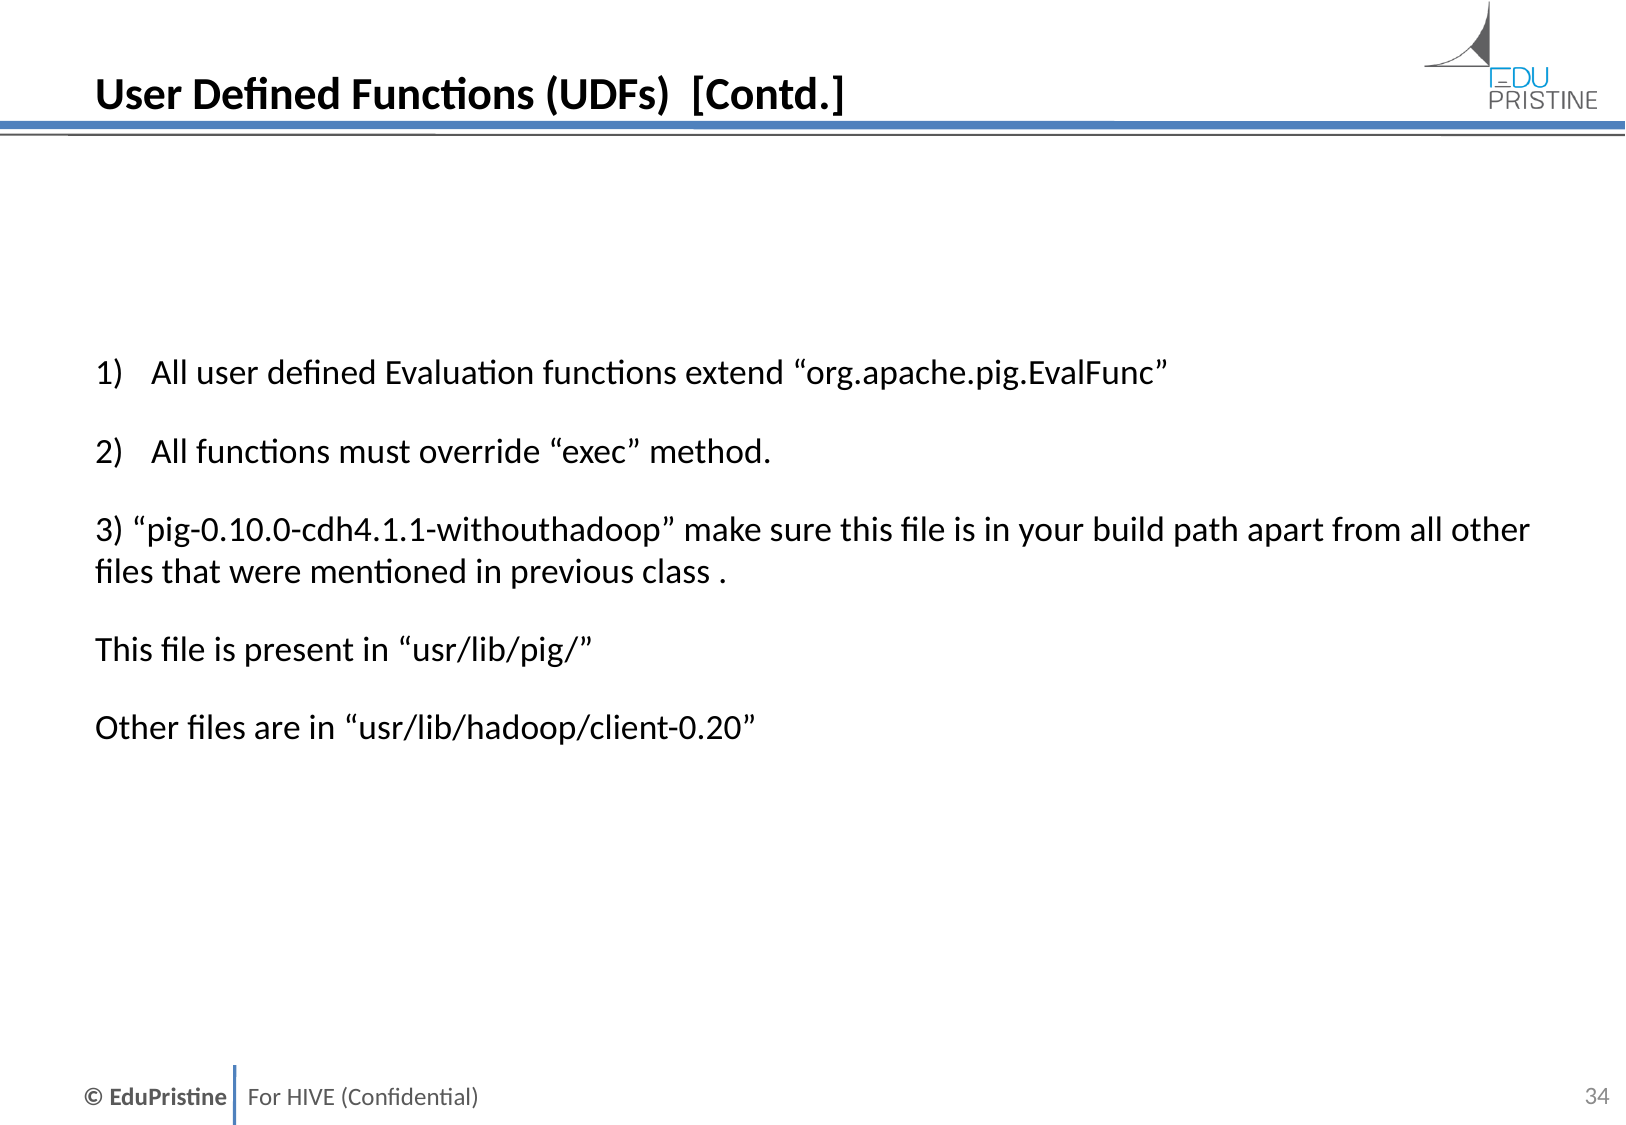

# User Defined Functions (UDFs)  [Contd.]

All user defined Evaluation functions extend “org.apache.pig.EvalFunc”
All functions must override “exec” method.
3) “pig-0.10.0-cdh4.1.1-withouthadoop” make sure this file is in your build path apart from all other files that were mentioned in previous class .
This file is present in “usr/lib/pig/”
Other files are in “usr/lib/hadoop/client-0.20”

34